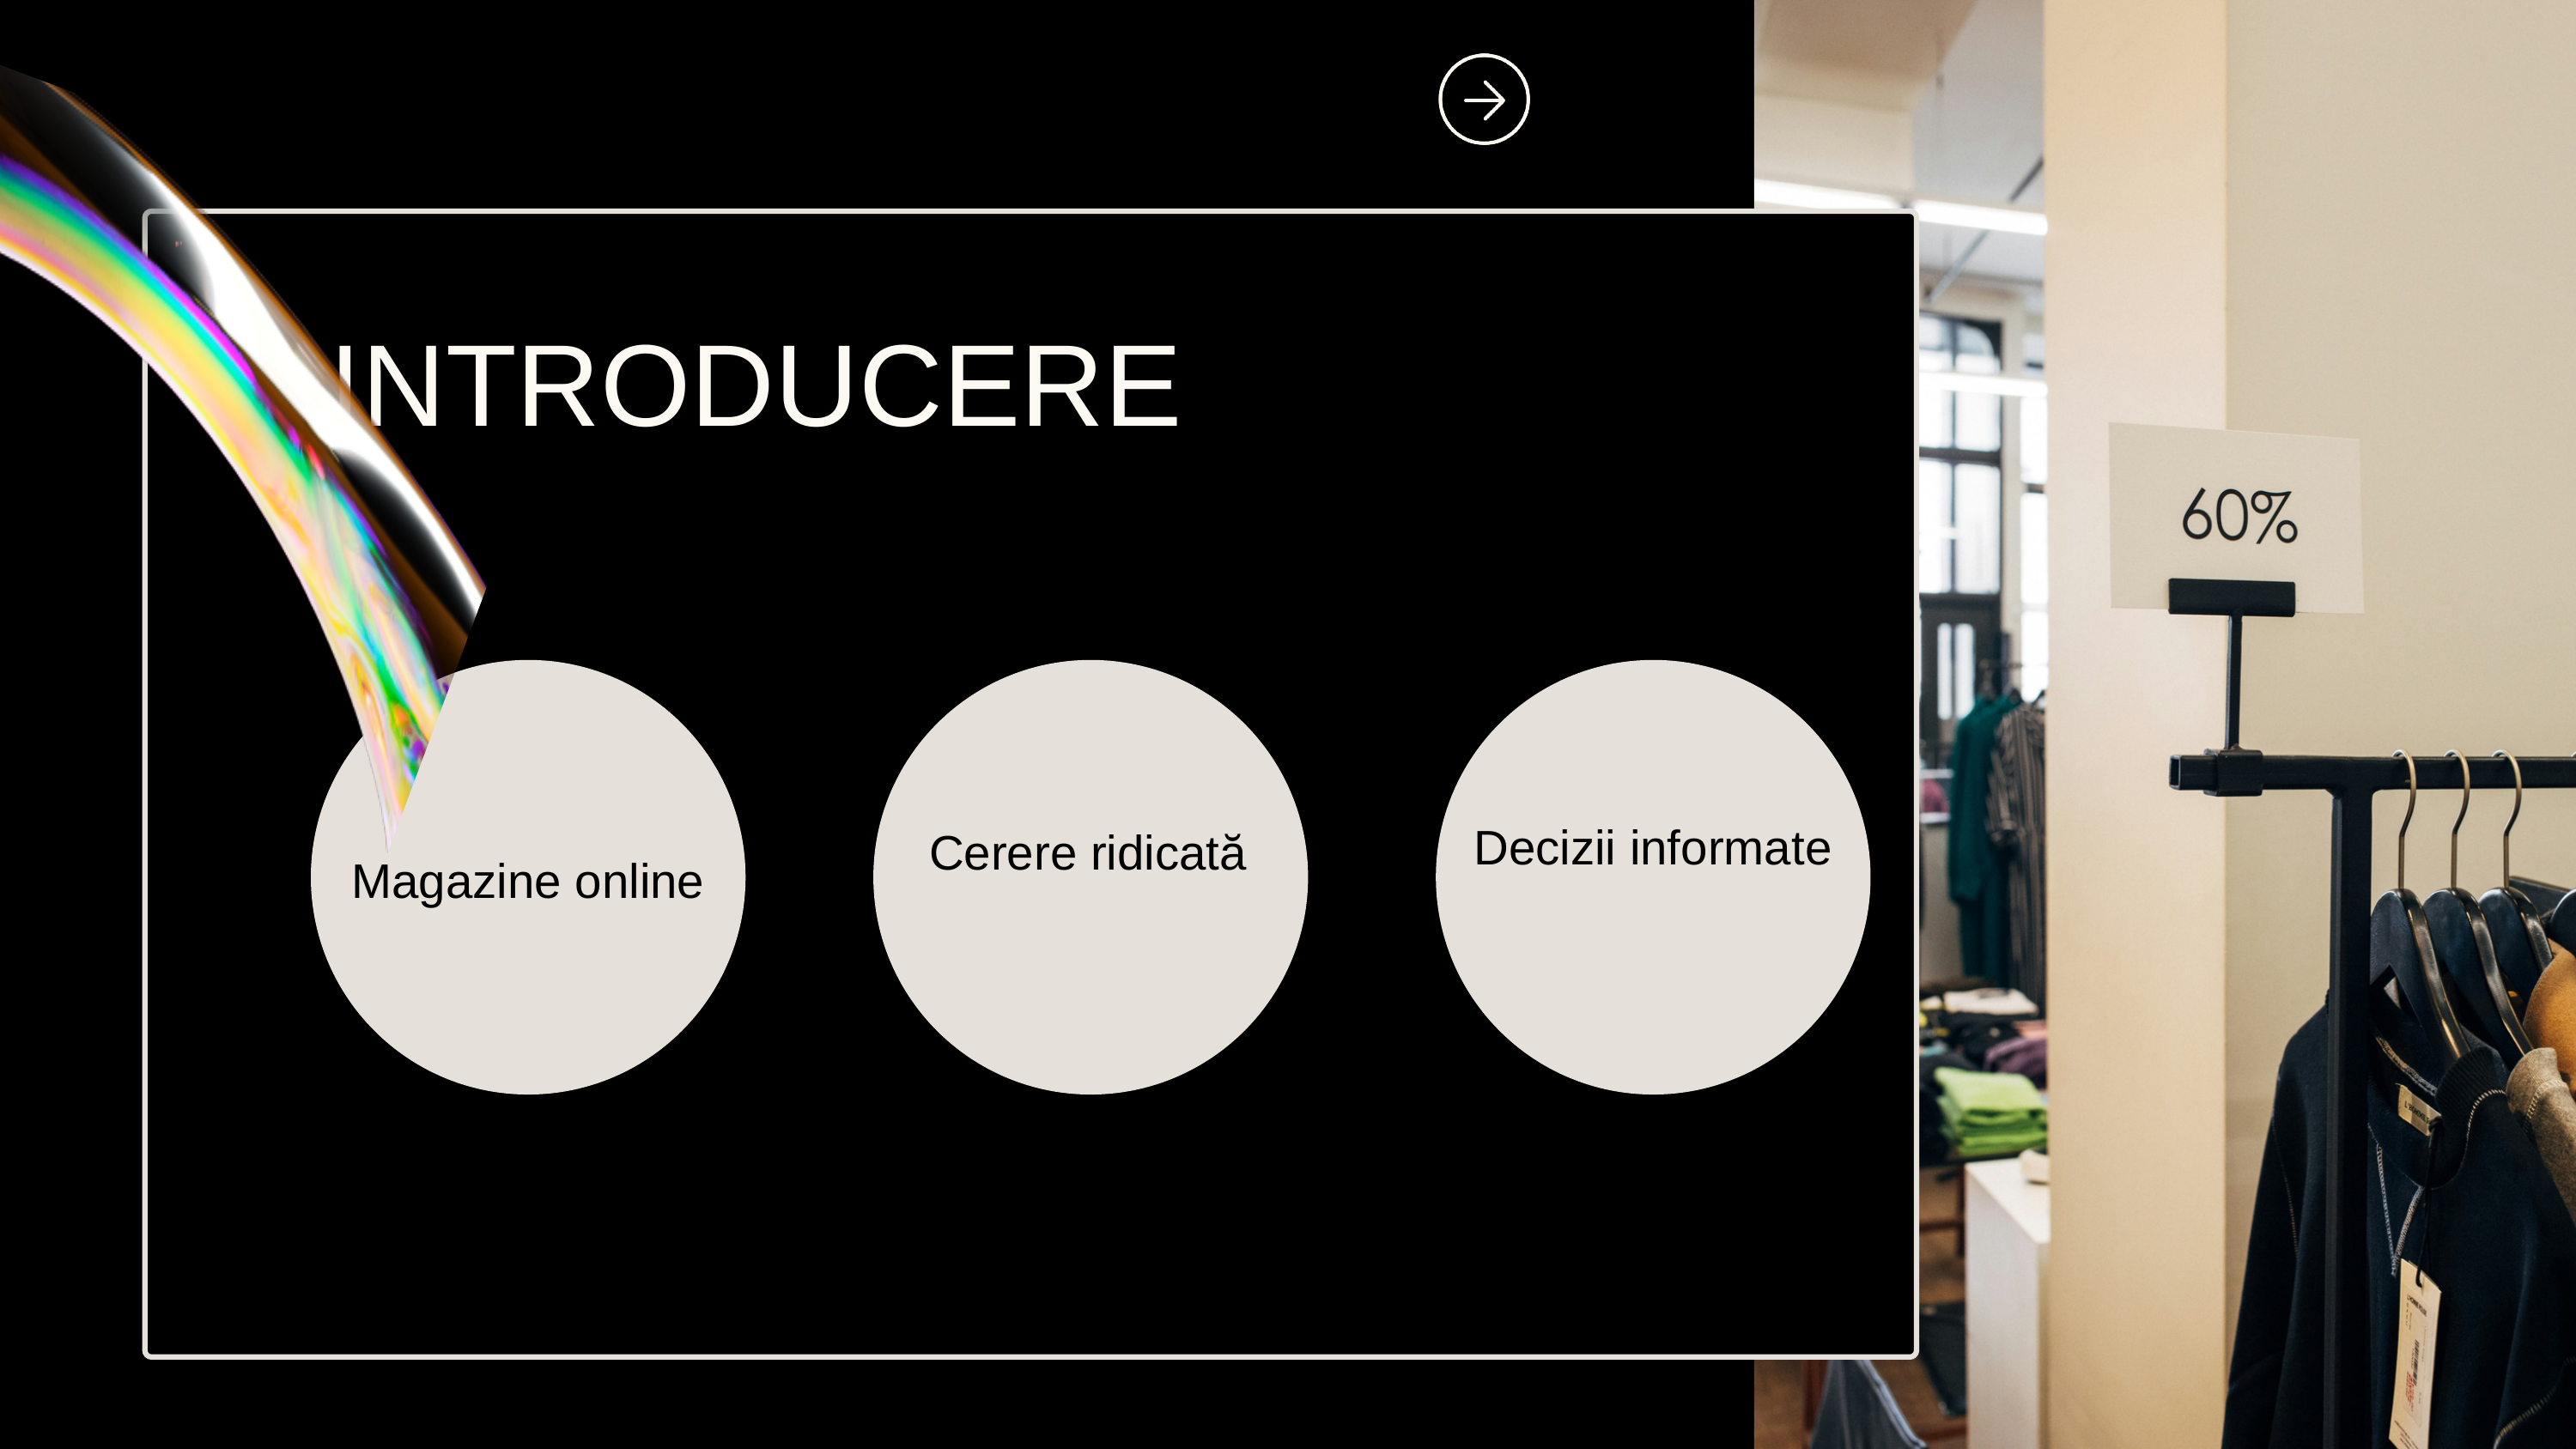

INTRODUCERE

Decizii informate
Cerere ridicată
Magazine online